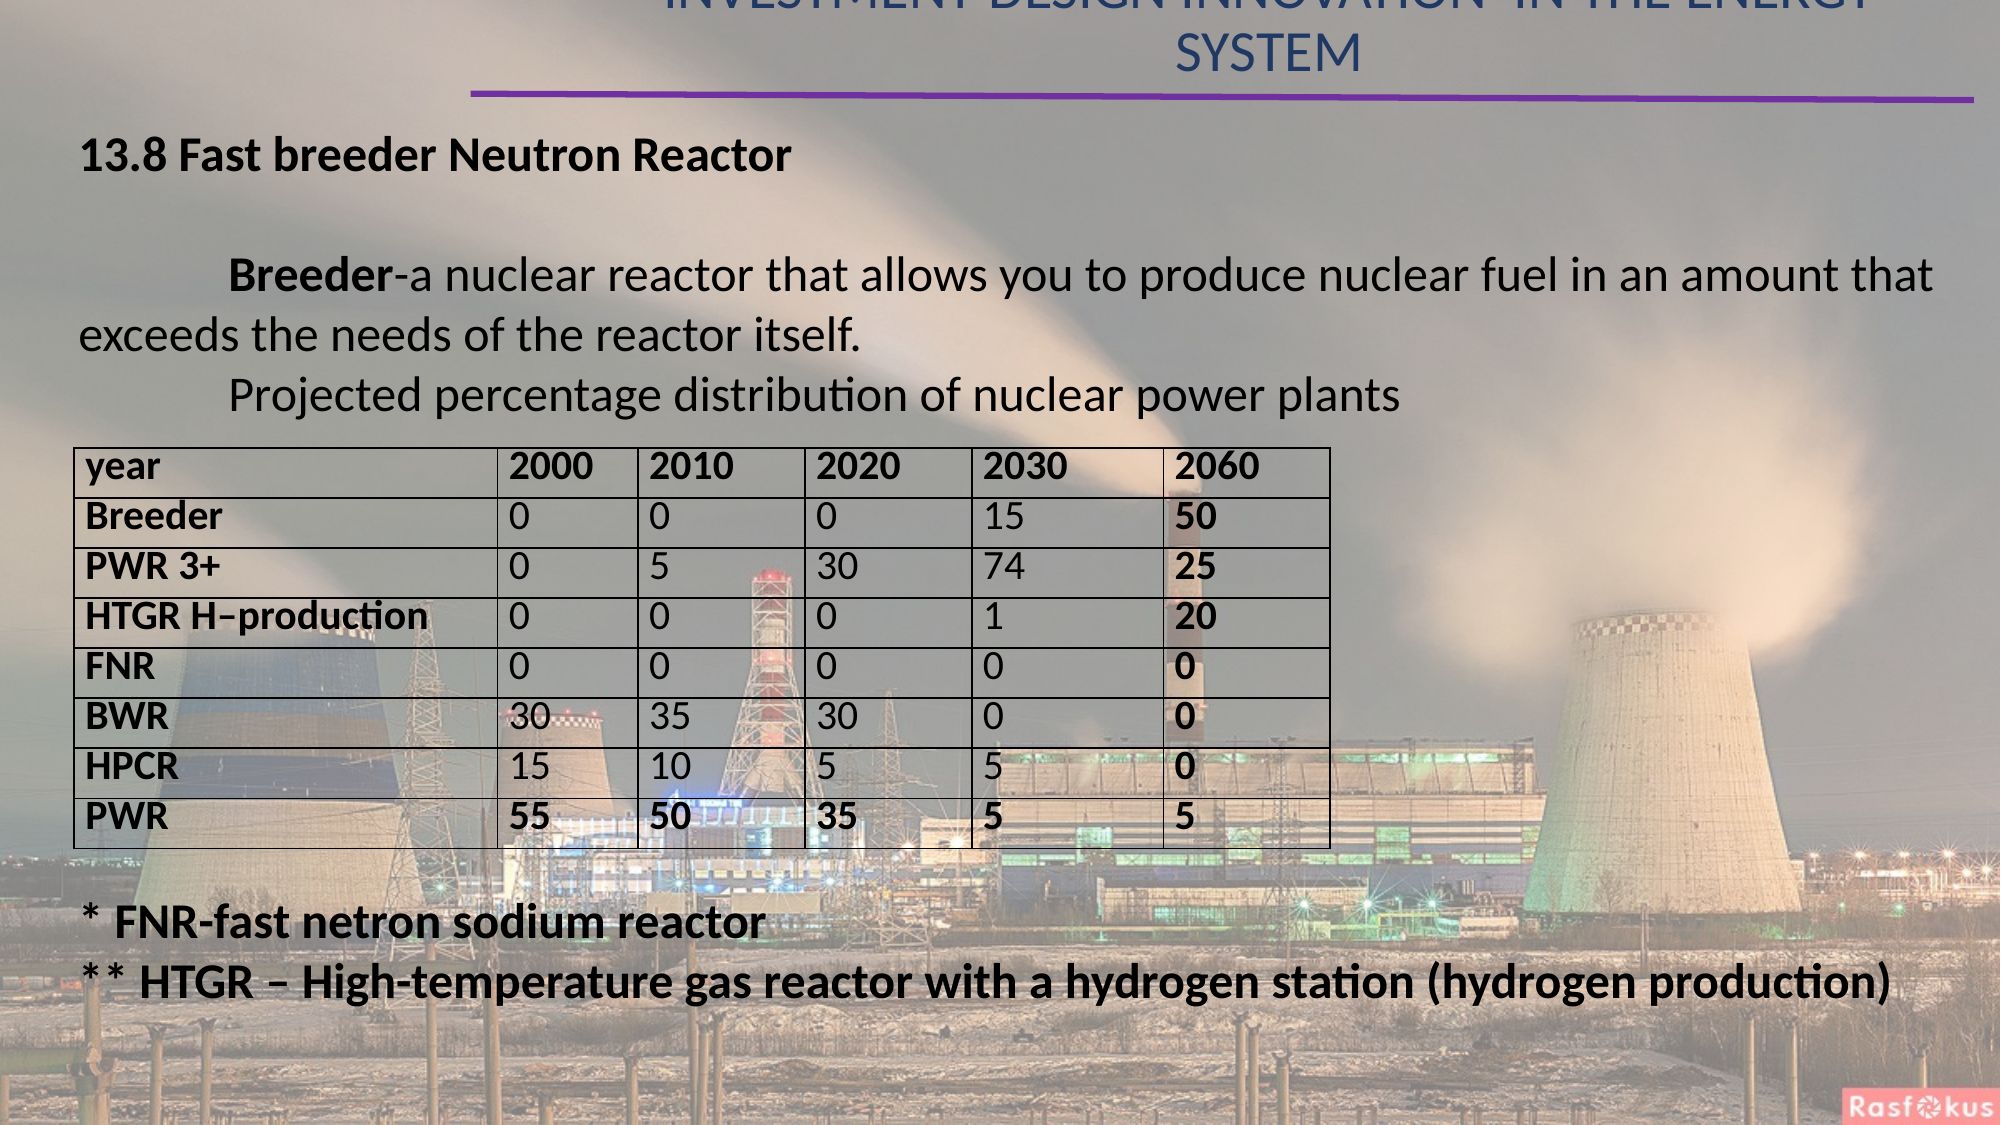

# INVESTMENT DESIGN INNOVATION  IN THE ENERGY SYSTEM
13.8 Fast breeder Neutron Reactor

	Breeder-a nuclear reactor that allows you to produce nuclear fuel in an amount that exceeds the needs of the reactor itself.
	Projected percentage distribution of nuclear power plants
| year | 2000 | 2010 | 2020 | 2030 | 2060 |
| --- | --- | --- | --- | --- | --- |
| Breeder | 0 | 0 | 0 | 15 | 50 |
| PWR 3+ | 0 | 5 | 30 | 74 | 25 |
| HTGR H–production | 0 | 0 | 0 | 1 | 20 |
| FNR | 0 | 0 | 0 | 0 | 0 |
| BWR | 30 | 35 | 30 | 0 | 0 |
| HPCR | 15 | 10 | 5 | 5 | 0 |
| PWR | 55 | 50 | 35 | 5 | 5 |
* FNR-fast netron sodium reactor
** HTGR – High-temperature gas reactor with a hydrogen station (hydrogen production)